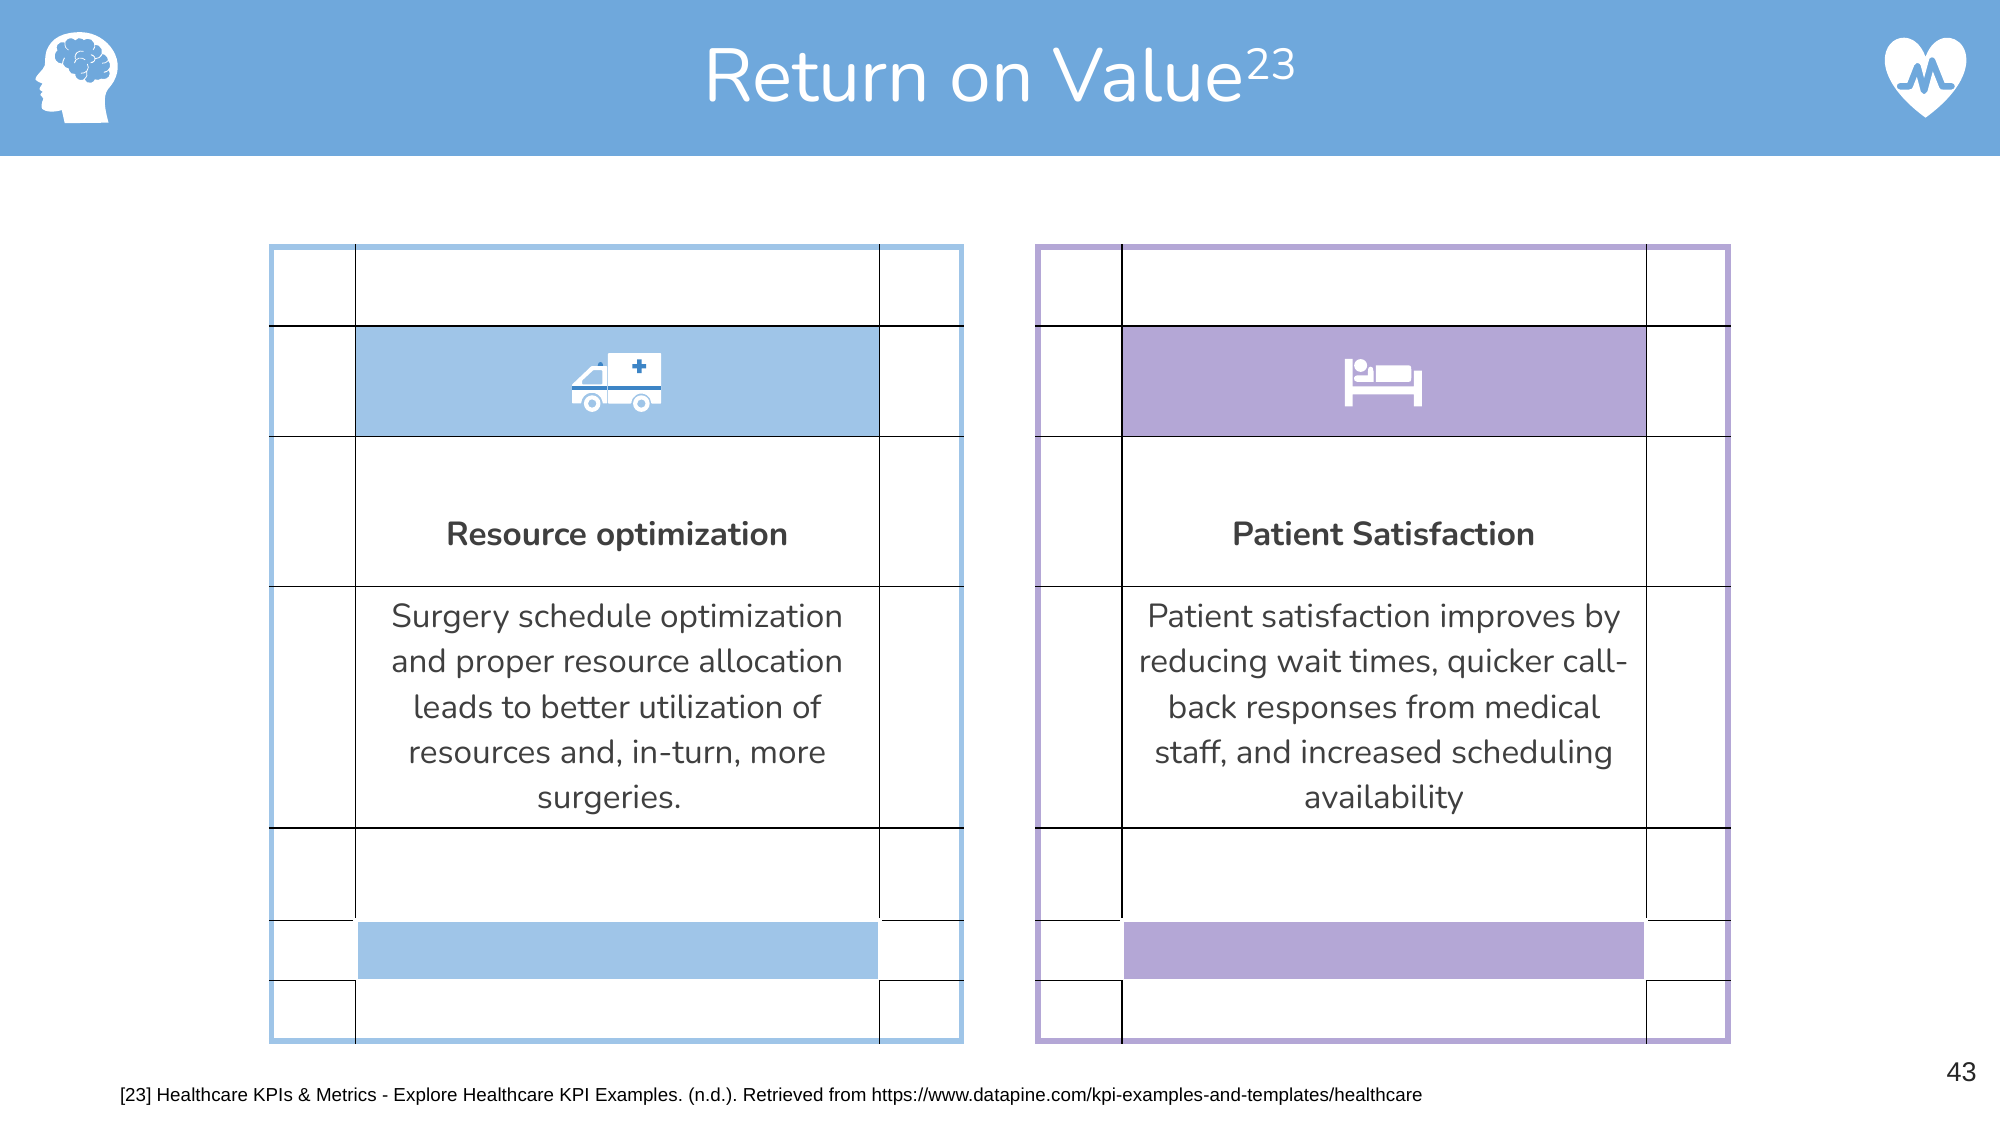

Return on Value23

|  |  |  |
| --- | --- | --- |
|  |  |  |
|  | Resource optimization |  |
|  | Surgery schedule optimization and proper resource allocation leads to better utilization of resources and, in-turn, more surgeries. |  |
|  |  |  |
|  |  |  |
|  |  |  |
|  |  |  |
| --- | --- | --- |
|  |  |  |
|  | Patient Satisfaction |  |
|  | Patient satisfaction improves by reducing wait times, quicker call-back responses from medical staff, and increased scheduling availability |  |
|  |  |  |
|  |  |  |
|  |  |  |

43
[23] Healthcare KPIs & Metrics - Explore Healthcare KPI Examples. (n.d.). Retrieved from https://www.datapine.com/kpi-examples-and-templates/healthcare